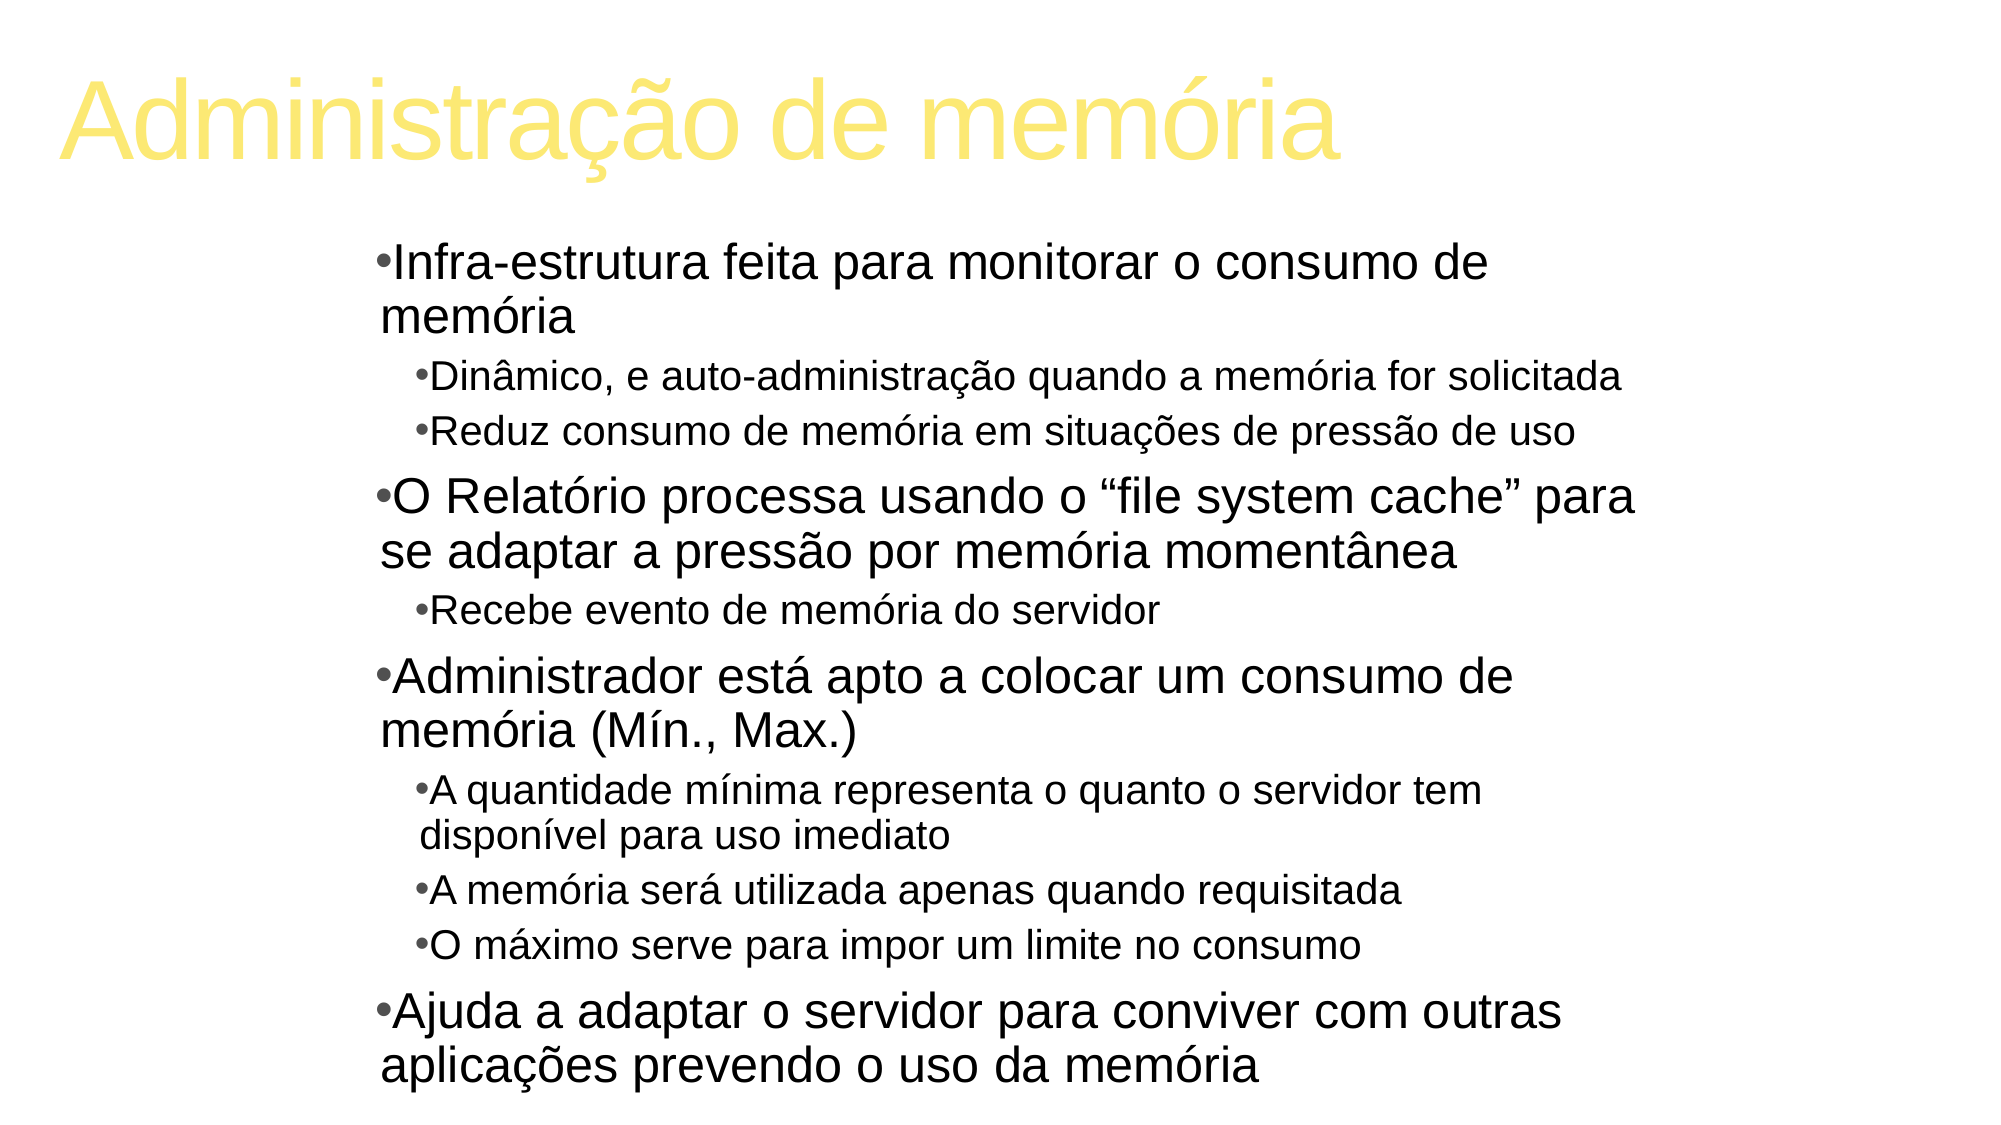

# Administração de memória
Infra-estrutura feita para monitorar o consumo de memória
Dinâmico, e auto-administração quando a memória for solicitada
Reduz consumo de memória em situações de pressão de uso
O Relatório processa usando o “file system cache” para se adaptar a pressão por memória momentânea
Recebe evento de memória do servidor
Administrador está apto a colocar um consumo de memória (Mín., Max.)
A quantidade mínima representa o quanto o servidor tem disponível para uso imediato
A memória será utilizada apenas quando requisitada
O máximo serve para impor um limite no consumo
Ajuda a adaptar o servidor para conviver com outras aplicações prevendo o uso da memória